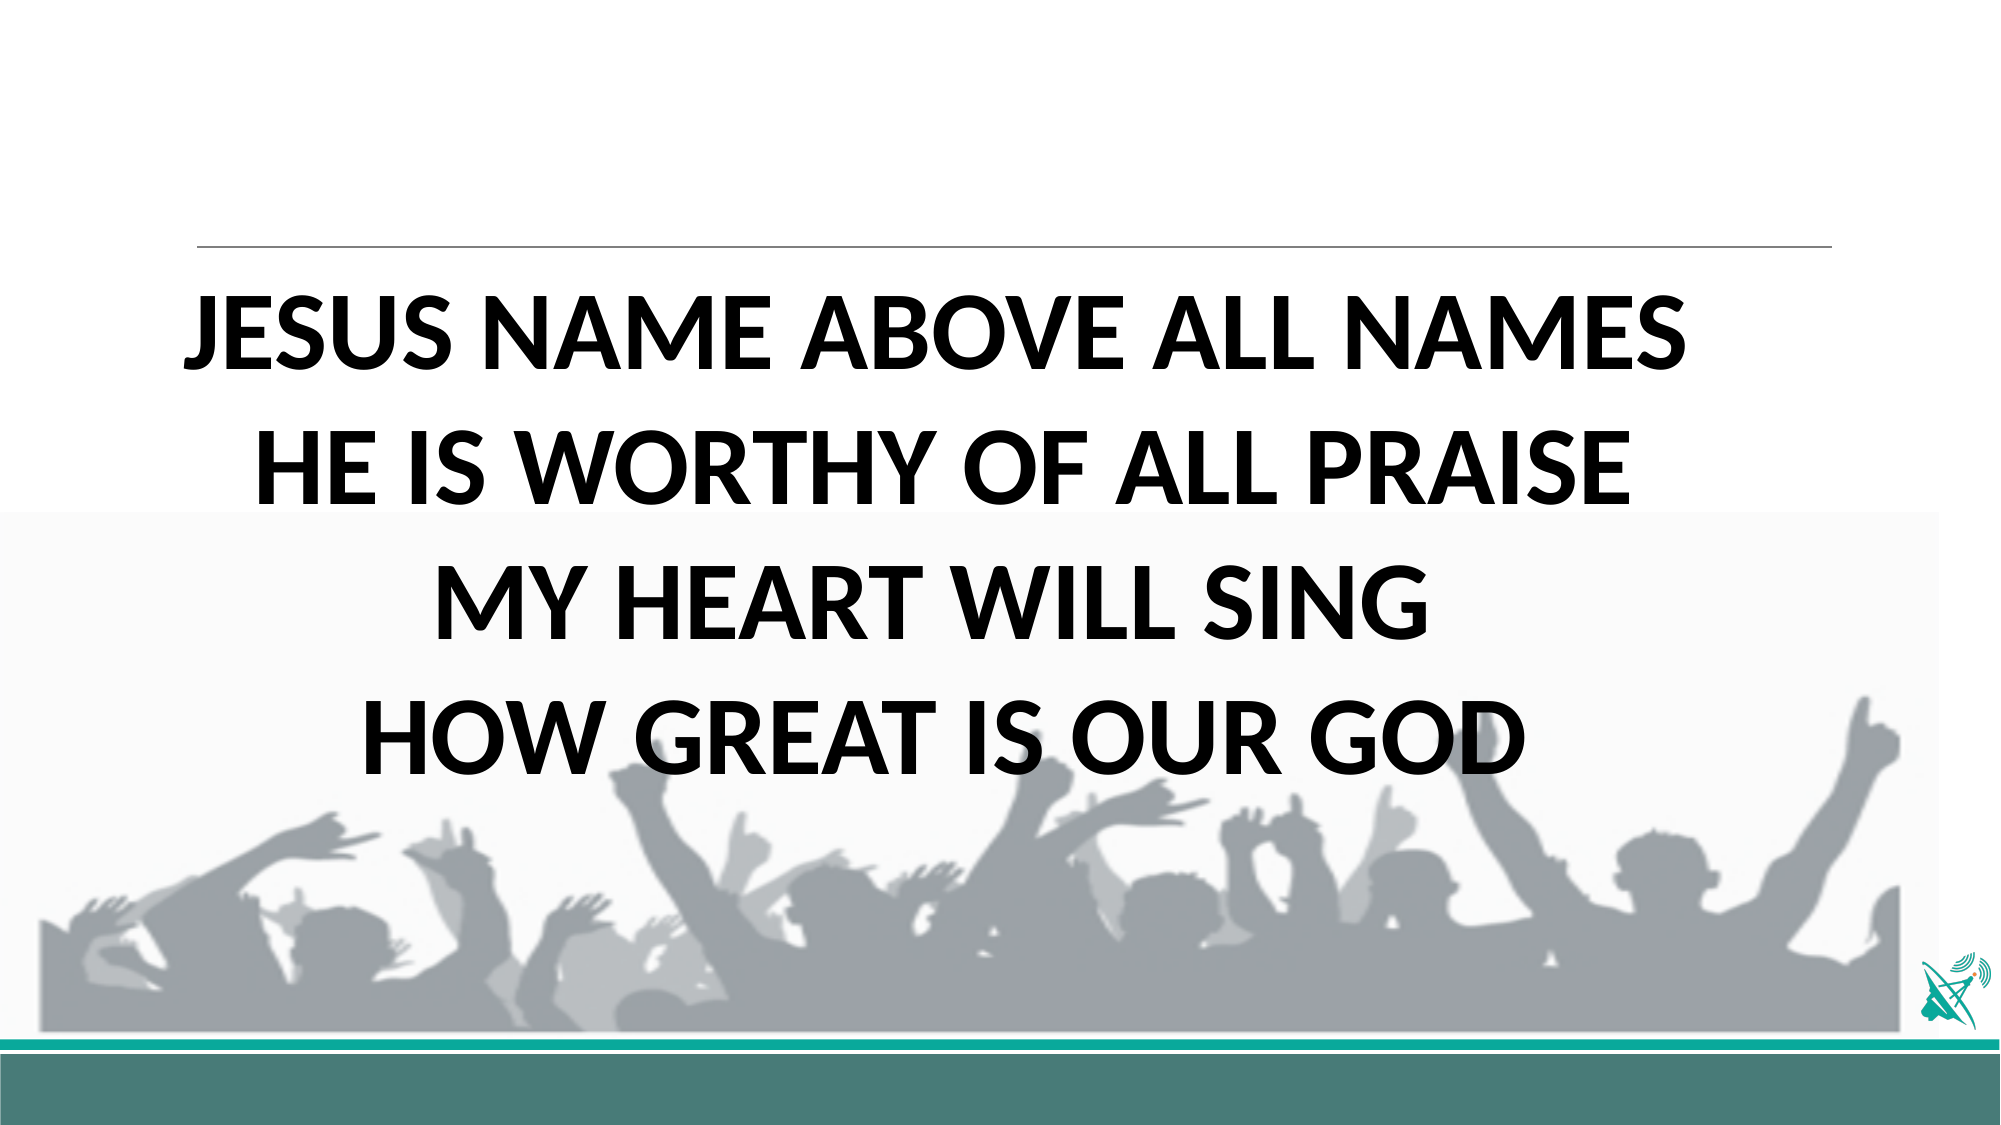

JESUS NAME ABOVE ALL NAMES
HE IS WORTHY OF ALL PRAISE
MY HEART WILL SING
HOW GREAT IS OUR GOD